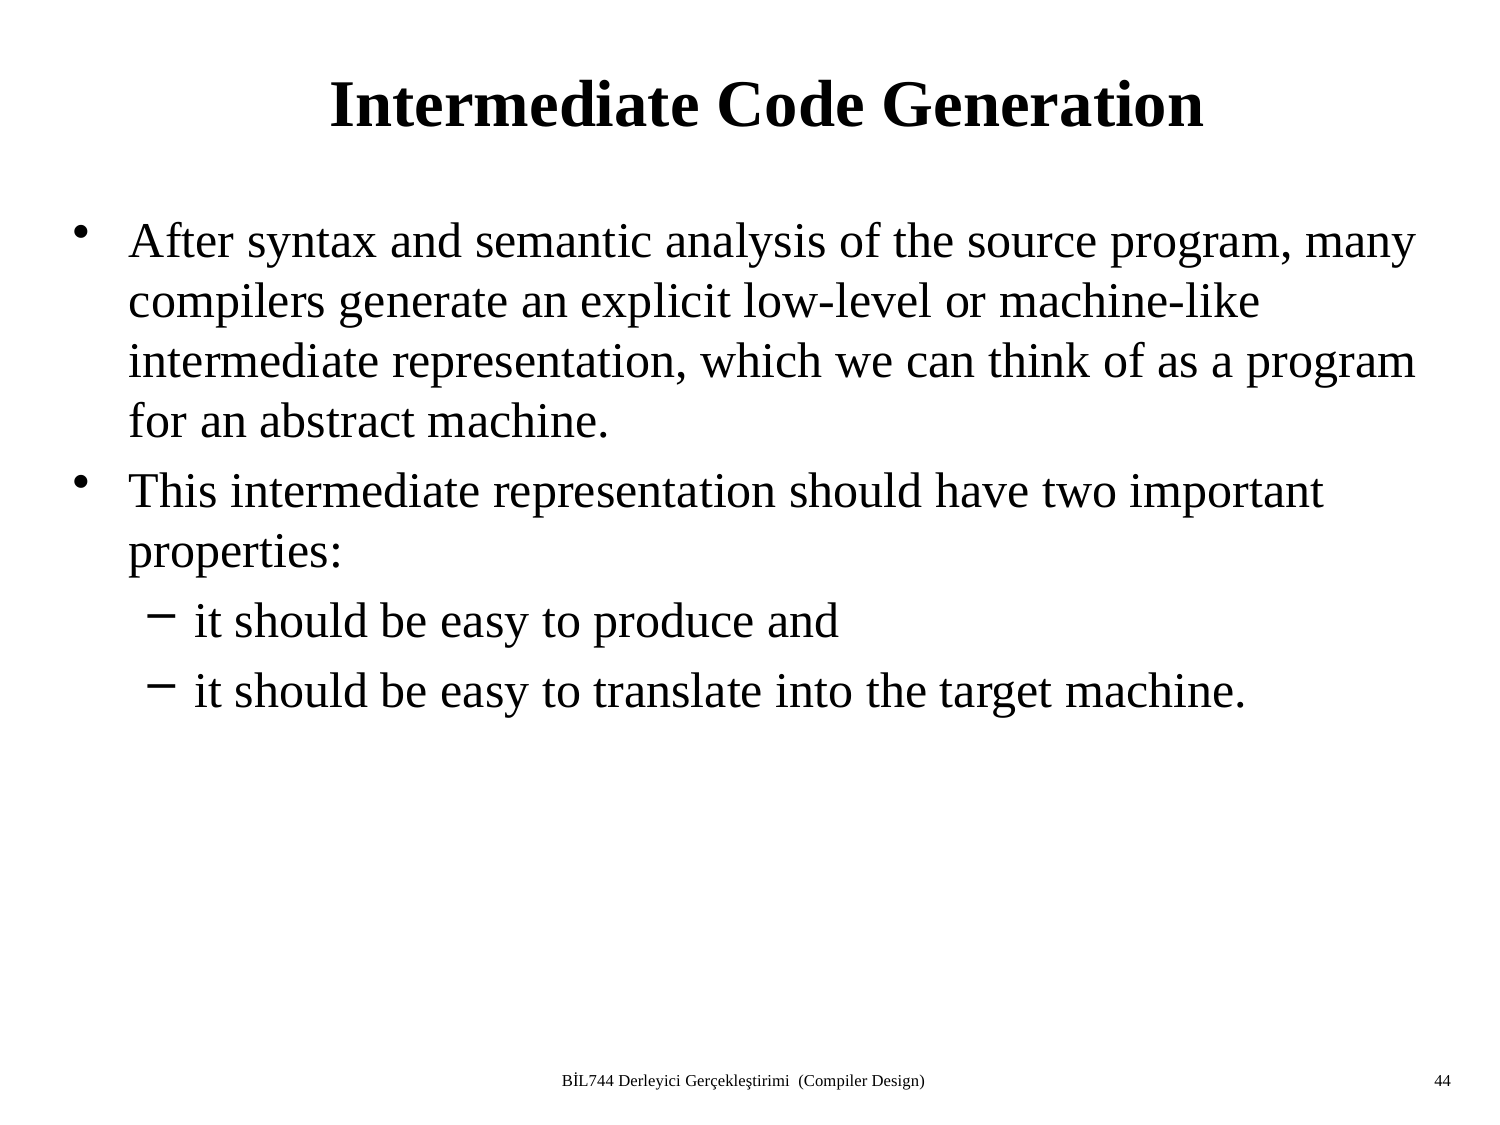

# Intermediate Code Generation
After syntax and semantic analysis of the source program, many compilers generate an explicit low-level or machine-like intermediate representation, which we can think of as a program for an abstract machine.
This intermediate representation should have two important properties:
it should be easy to produce and
it should be easy to translate into the target machine.
BİL744 Derleyici Gerçekleştirimi  (Compiler Design)
44